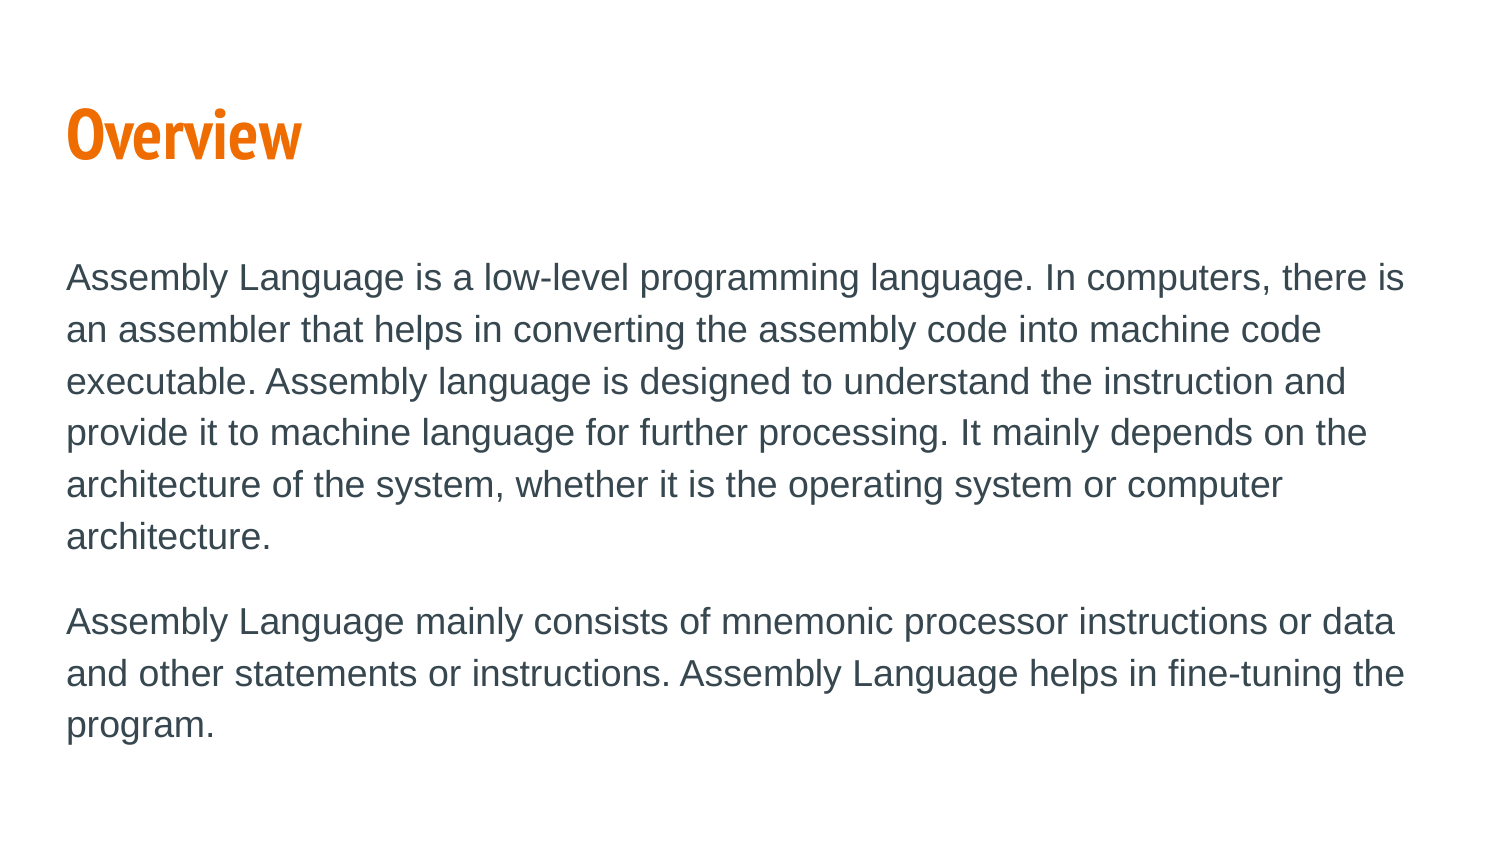

# Overview
Assembly Language is a low-level programming language. In computers, there is an assembler that helps in converting the assembly code into machine code executable. Assembly language is designed to understand the instruction and provide it to machine language for further processing. It mainly depends on the architecture of the system, whether it is the operating system or computer architecture.
Assembly Language mainly consists of mnemonic processor instructions or data and other statements or instructions. Assembly Language helps in fine-tuning the program.